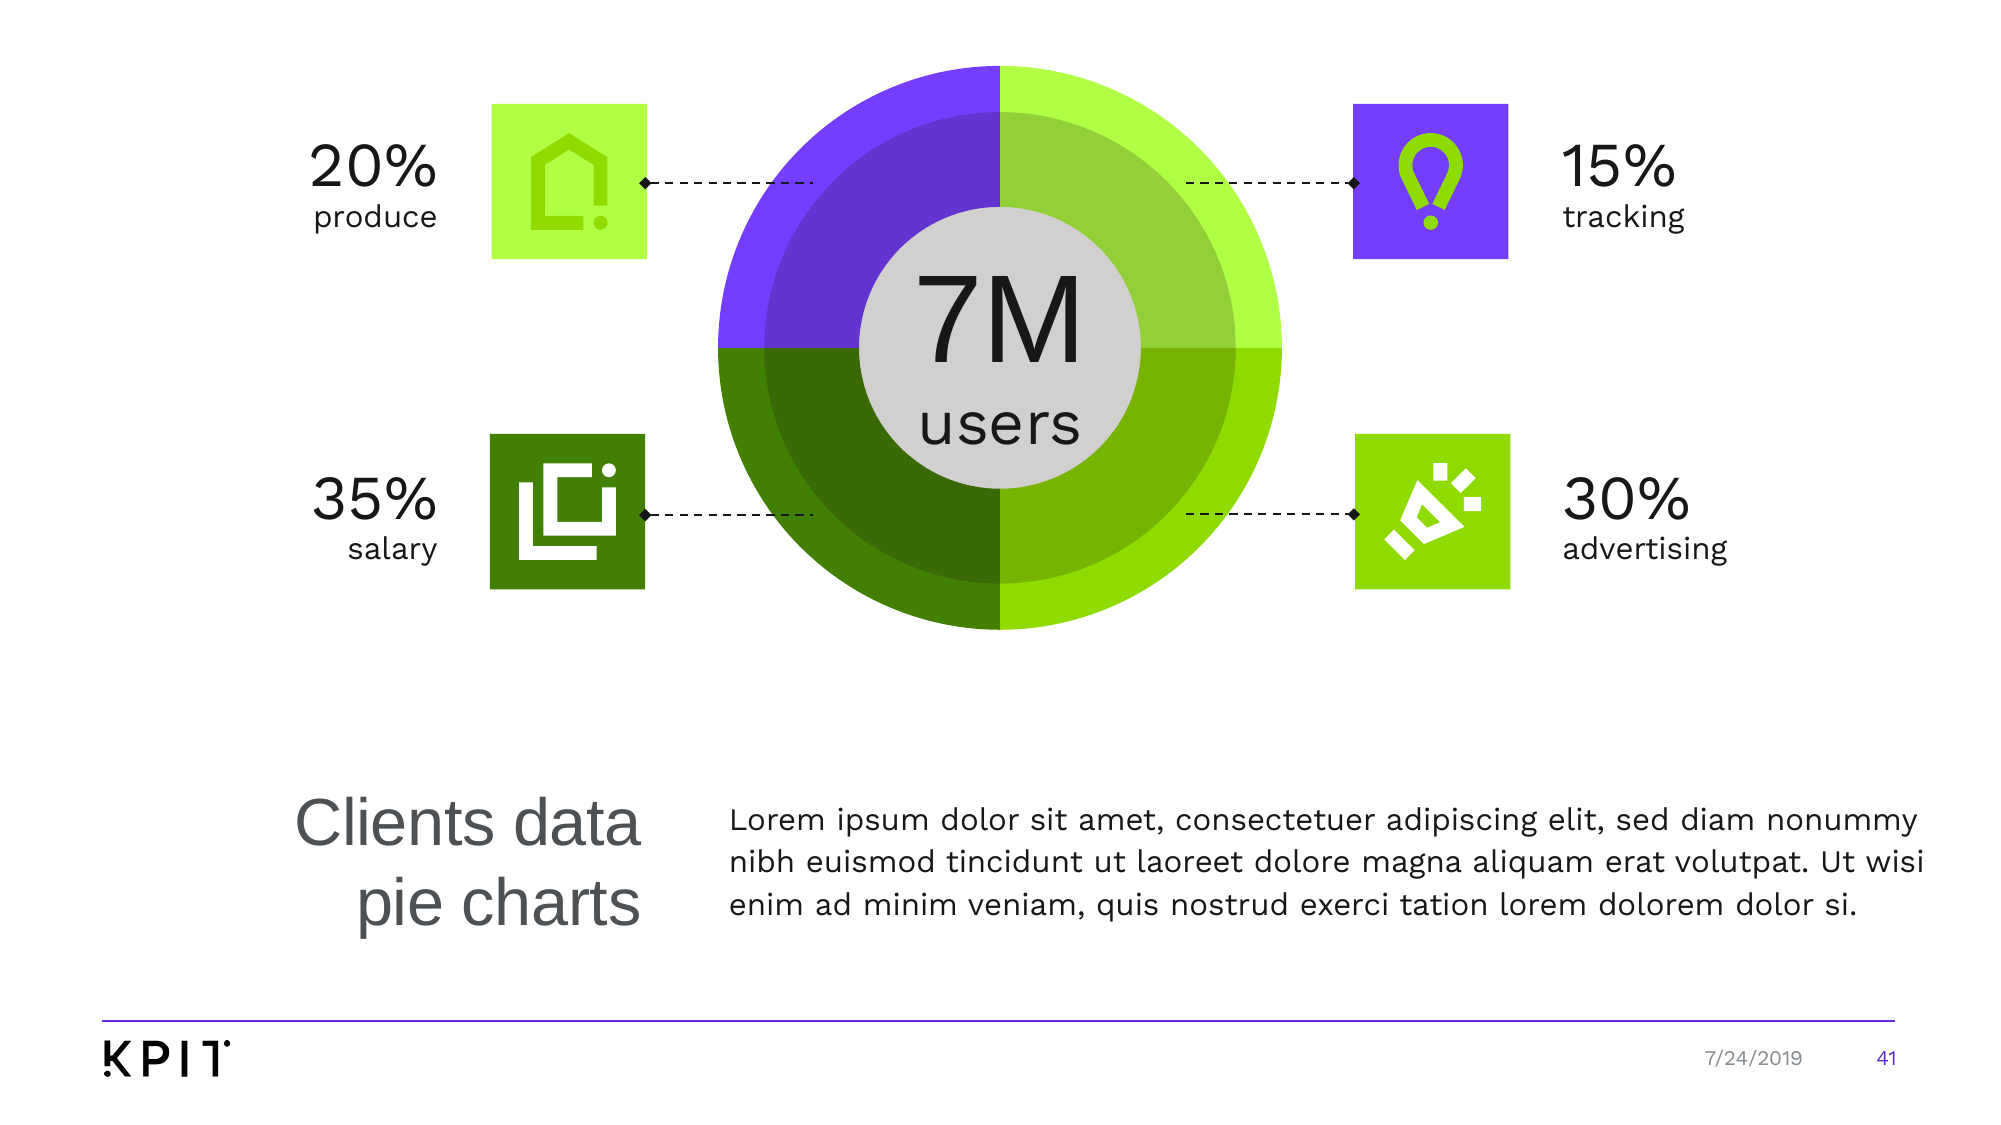

### Chart

| Category | Sales |
|---|---|
| 1st Qtr | 25.0 |
| 2nd Qtr | 25.0 |
| 3rd Qtr | 25.0 |
| 4th Qtr | 25.0 |
7M
users

20%
15%
produce
tracking

35%
30%
salary
advertising
# Clients data pie charts
Lorem ipsum dolor sit amet, consectetuer adipiscing elit, sed diam nonummy nibh euismod tincidunt ut laoreet dolore magna aliquam erat volutpat. Ut wisi enim ad minim veniam, quis nostrud exerci tation lorem dolorem dolor si.
41
7/24/2019